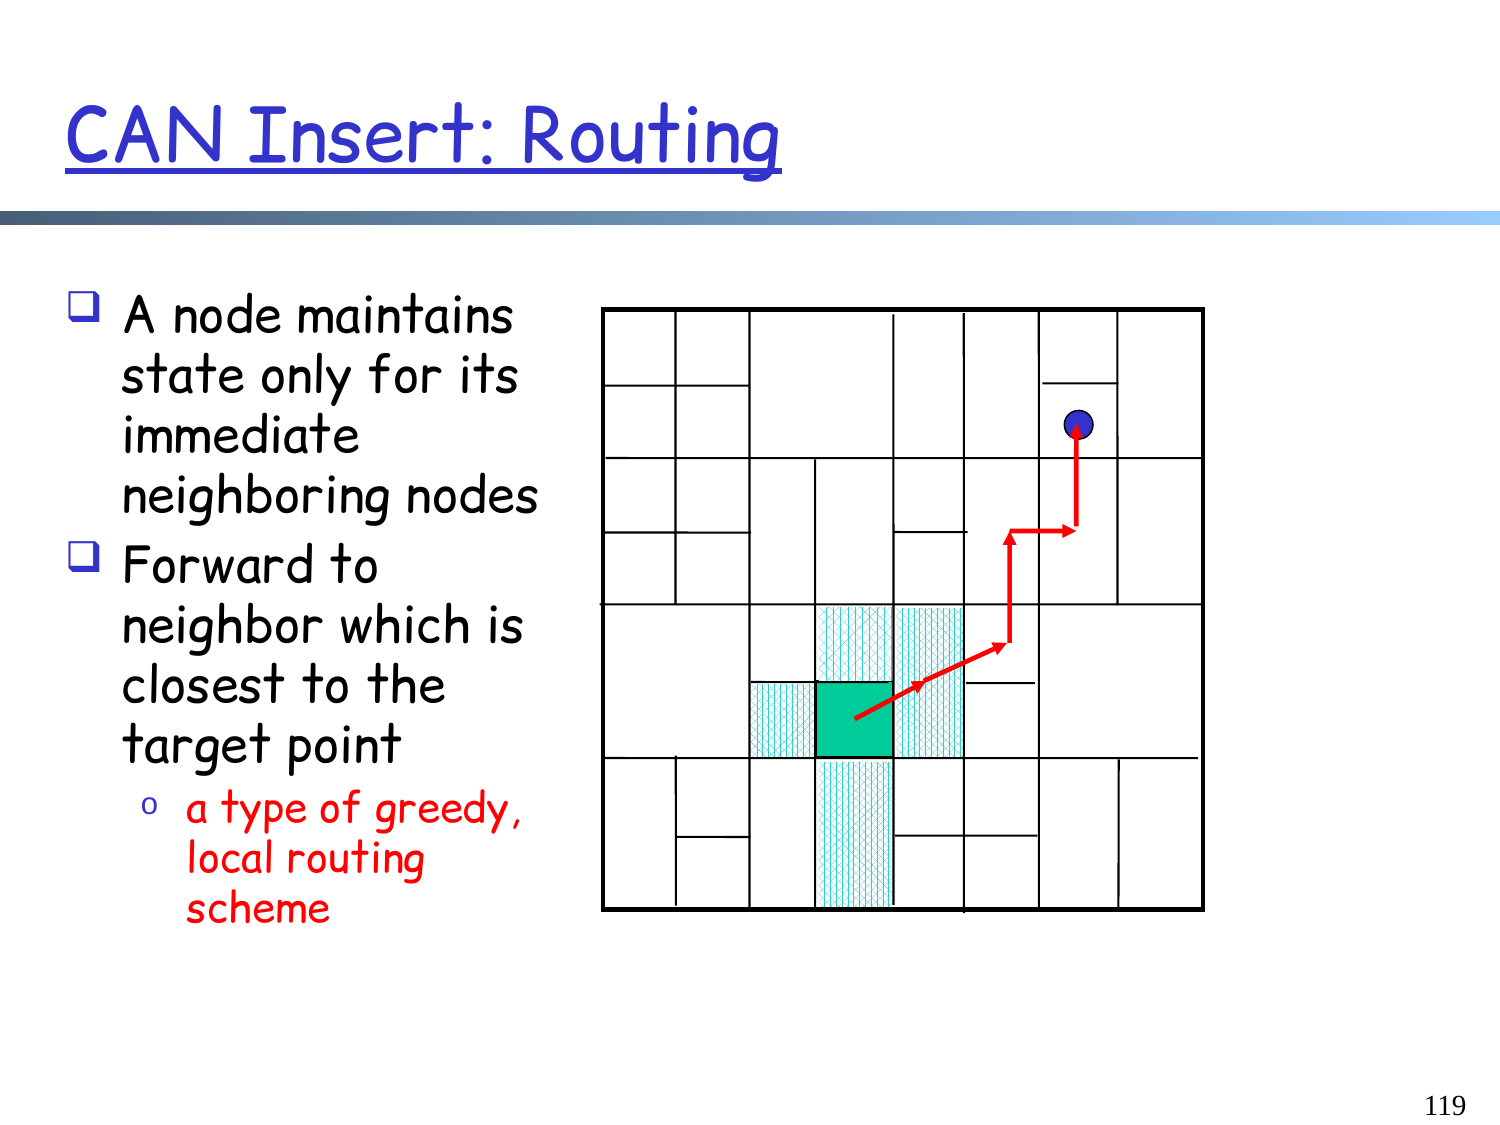

# CAN Insert: Routing
A node maintains state only for its immediate neighboring nodes
Forward to neighbor which is closest to the target point
a type of greedy, local routing scheme

119